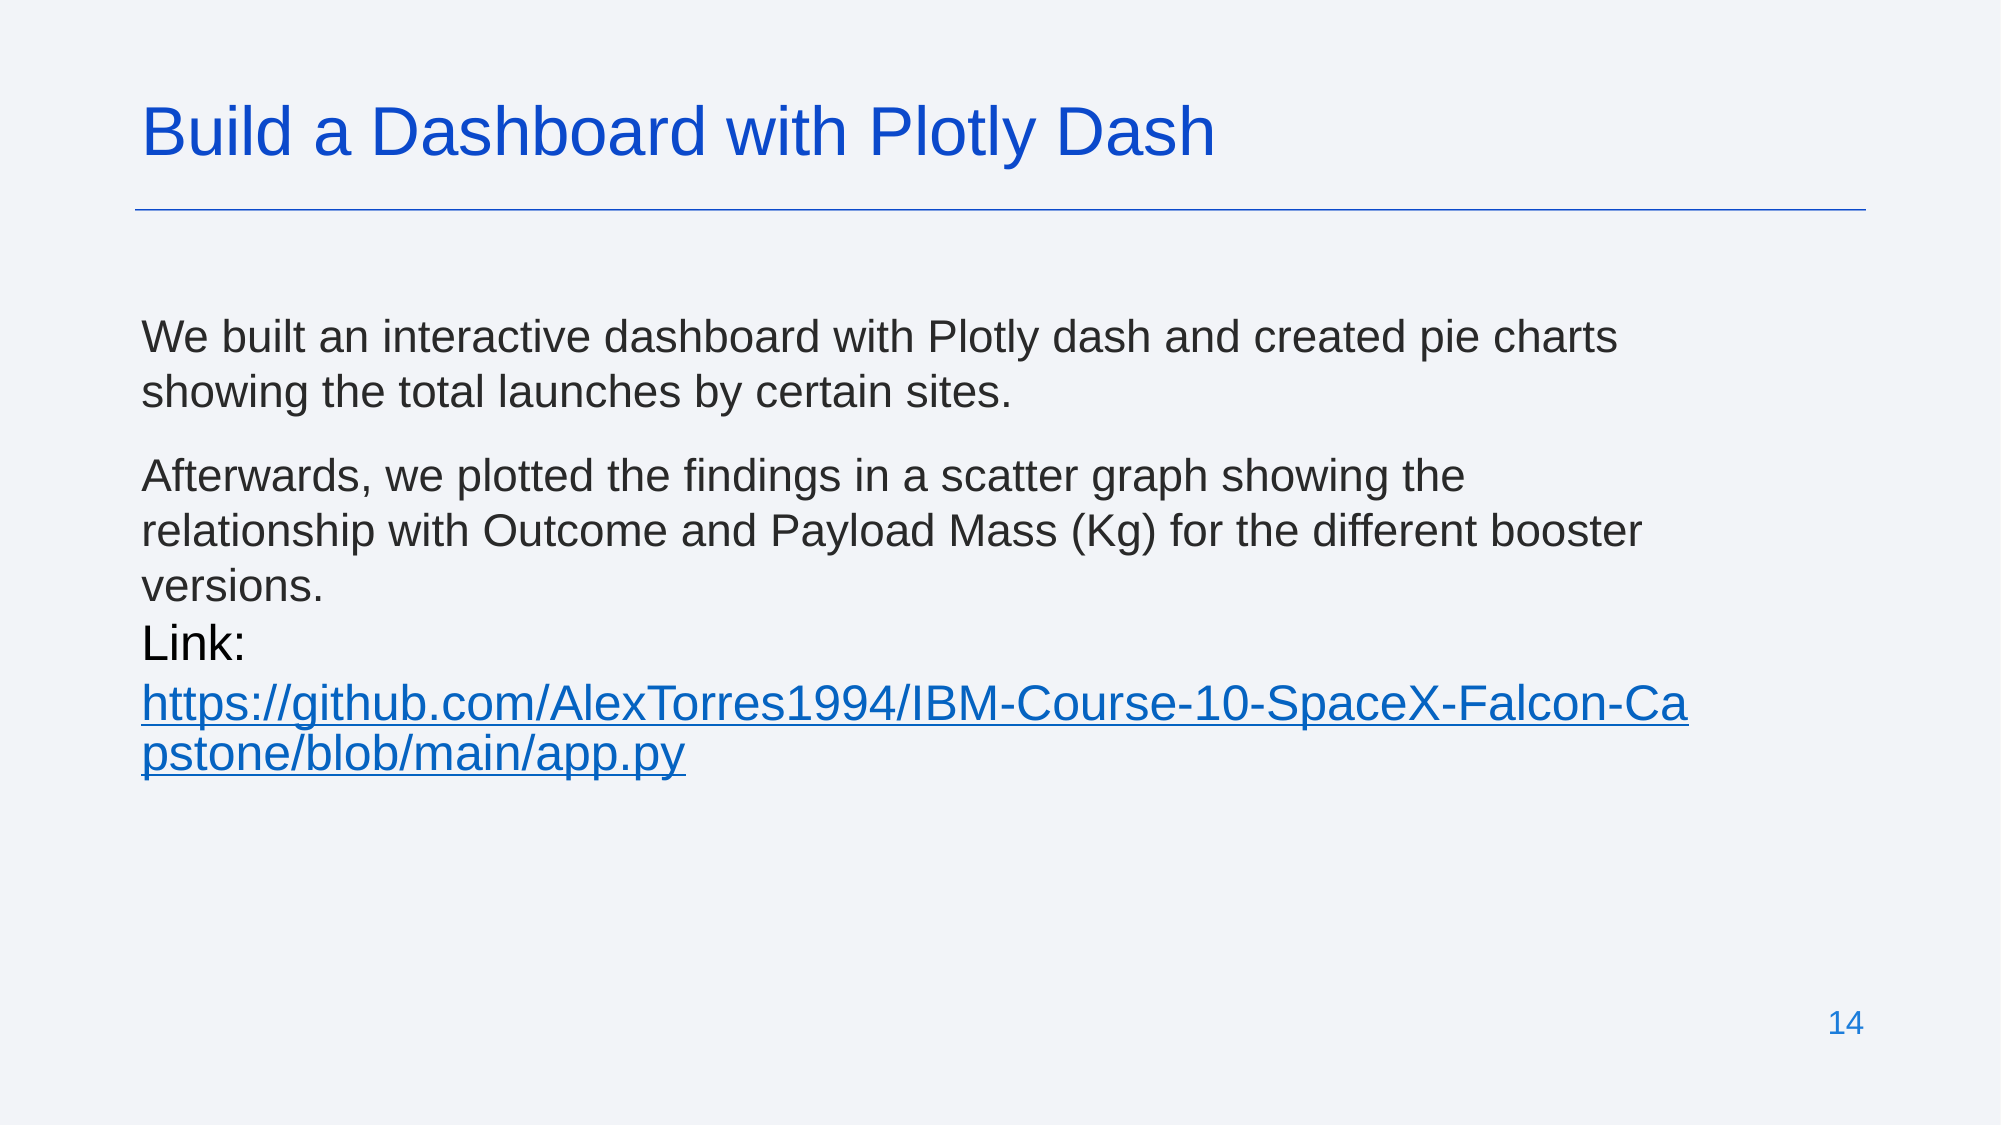

Build a Dashboard with Plotly Dash
We built an interactive dashboard with Plotly dash and created pie charts showing the total launches by certain sites.
Afterwards, we plotted the findings in a scatter graph showing the relationship with Outcome and Payload Mass (Kg) for the different booster versions.
Link: https://github.com/AlexTorres1994/IBM-Course-10-SpaceX-Falcon-Capstone/blob/main/app.py
14